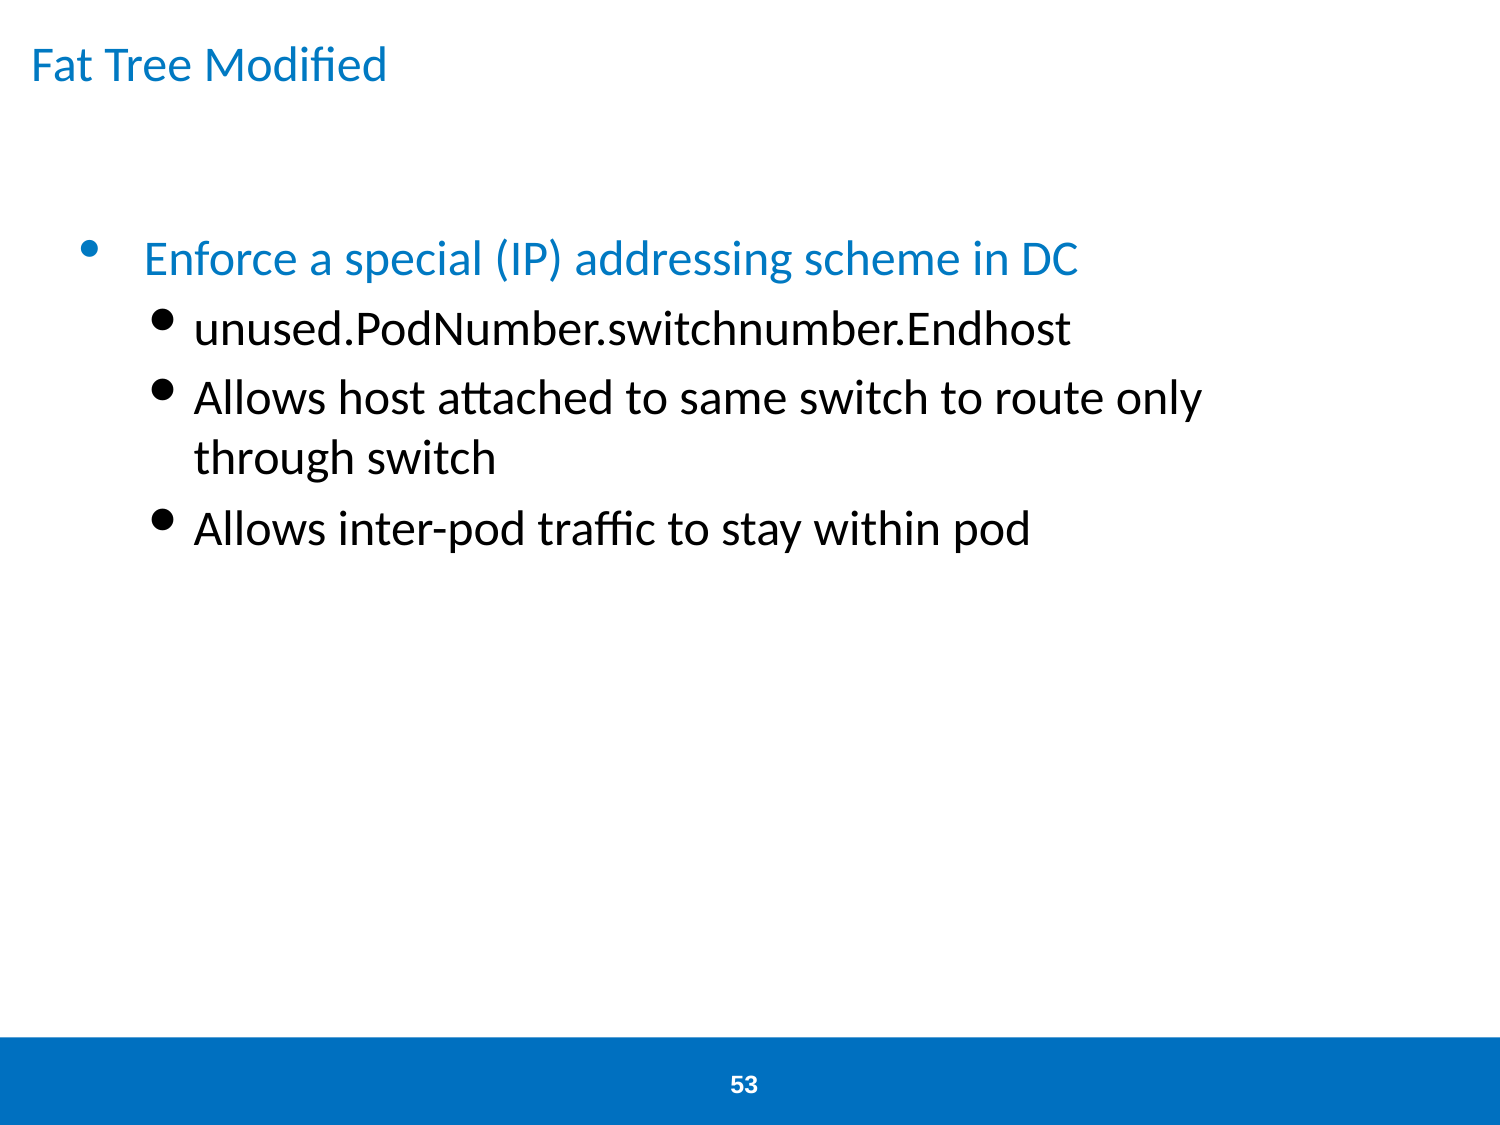

# Fat Tree Modified
Enforce a special (IP) addressing scheme in DC
unused.PodNumber.switchnumber.Endhost
Allows host attached to same switch to route only through switch
Allows inter-pod traffic to stay within pod